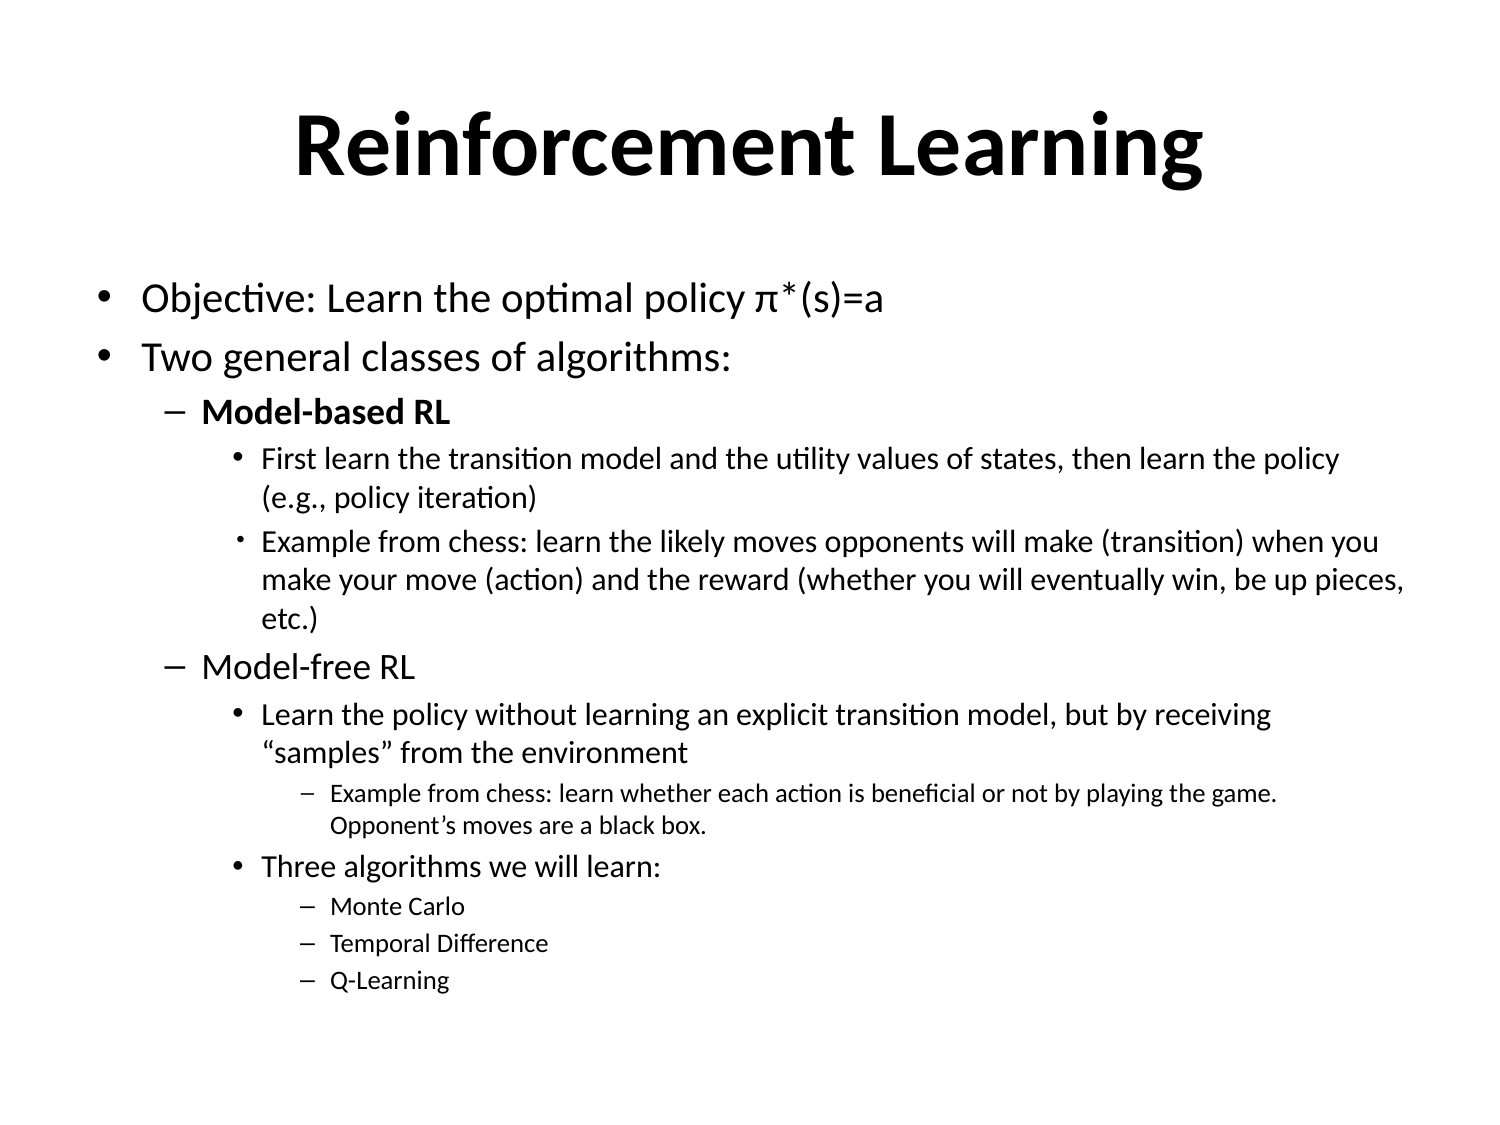

# Reinforcement Learning
Objective: Learn the optimal policy π*(s)=a
Two general classes of algorithms:
Model-based RL
First learn the transition model and the utility values of states, then learn the policy (e.g., policy iteration)
Example from chess: learn the likely moves opponents will make (transition) when you make your move (action) and the reward (whether you will eventually win, be up pieces, etc.)
Model-free RL
Learn the policy without learning an explicit transition model, but by receiving “samples” from the environment
Example from chess: learn whether each action is beneficial or not by playing the game. Opponent’s moves are a black box.
Three algorithms we will learn:
Monte Carlo
Temporal Difference
Q-Learning